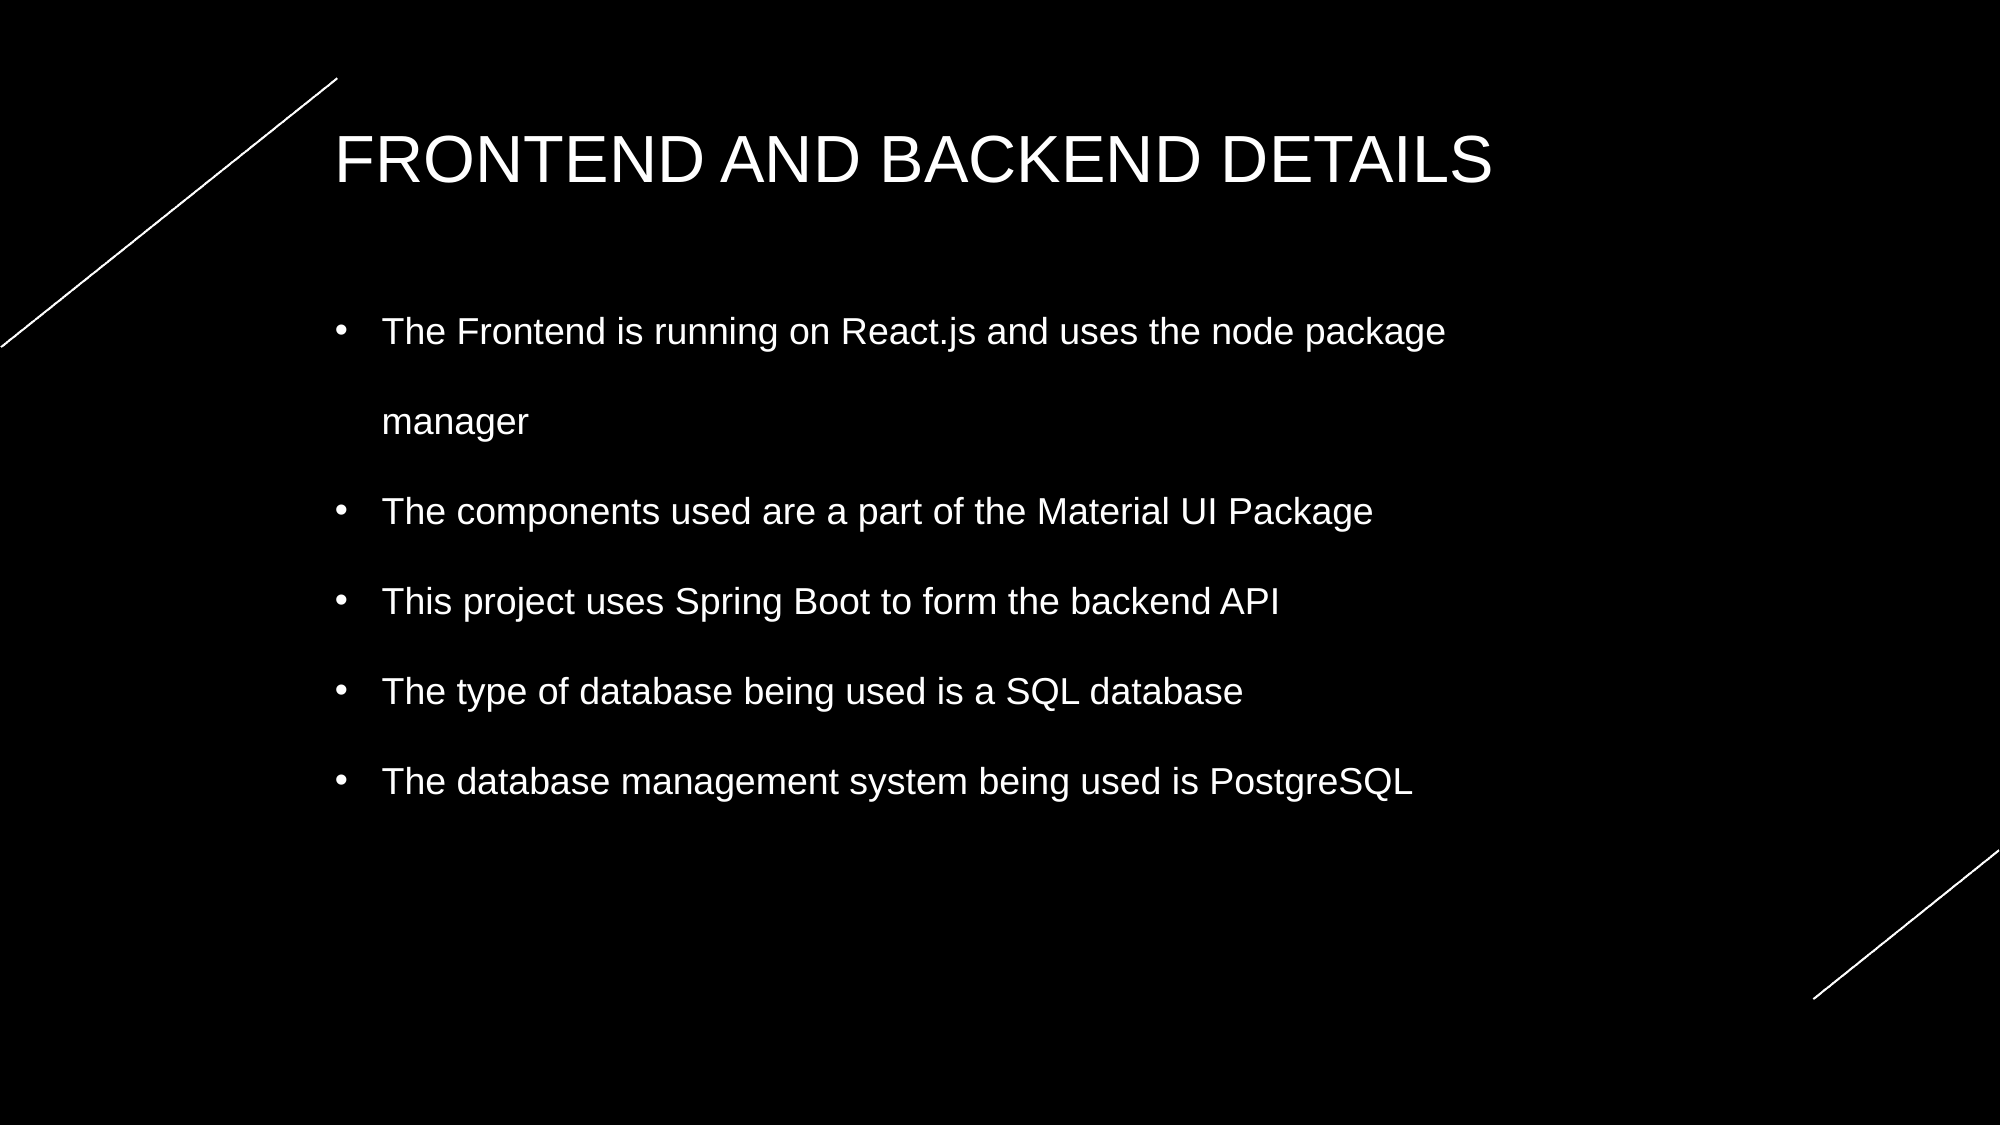

FRONTEND AND BACKEND DETAILS
The Frontend is running on React.js and uses the node package manager
The components used are a part of the Material UI Package
This project uses Spring Boot to form the backend API
The type of database being used is a SQL database
The database management system being used is PostgreSQL